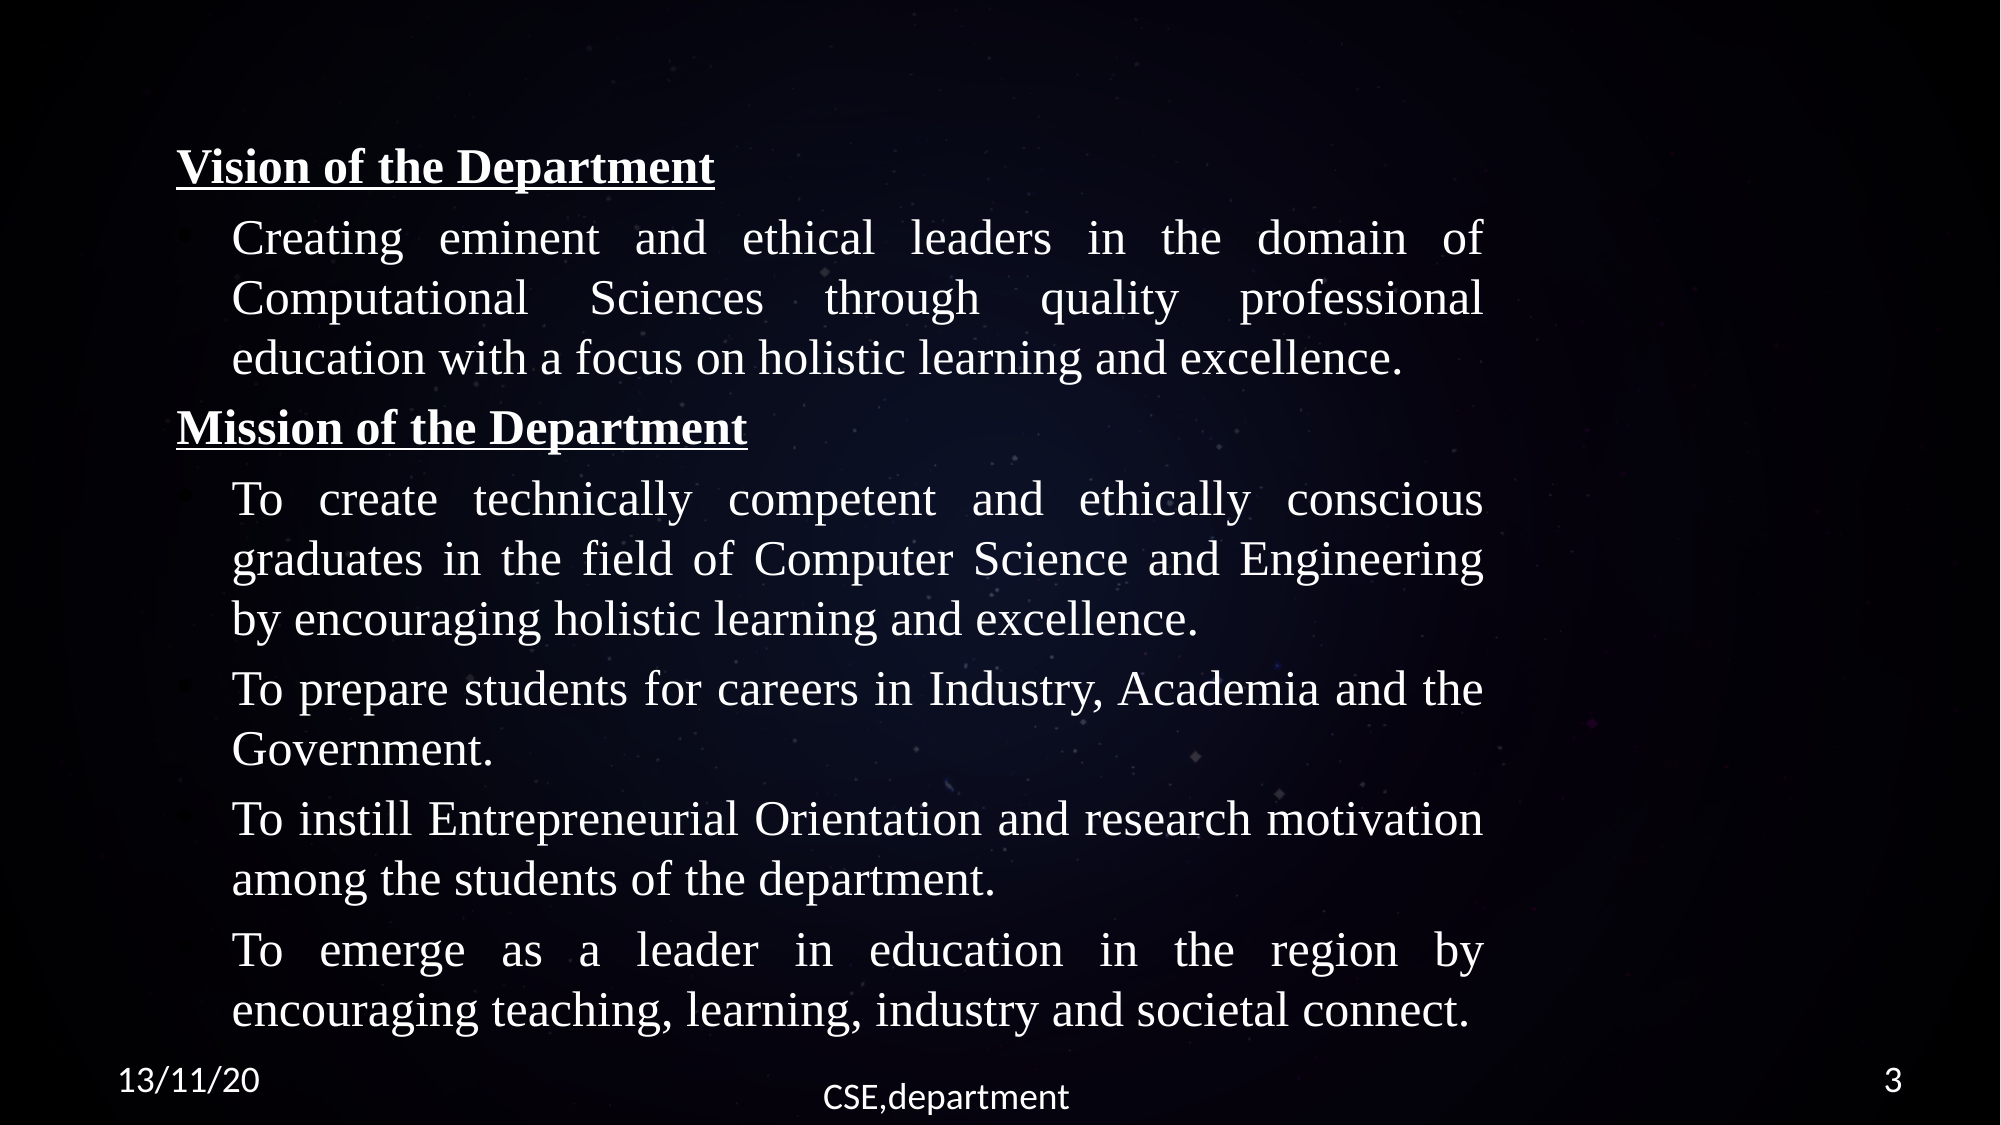

Vision of the Department
Creating eminent and ethical leaders in the domain of Computational Sciences through quality professional education with a focus on holistic learning and excellence.
Mission of the Department
To create technically competent and ethically conscious graduates in the field of Computer Science and Engineering by encouraging holistic learning and excellence.
To prepare students for careers in Industry, Academia and the Government.
To instill Entrepreneurial Orientation and research motivation among the students of the department.
To emerge as a leader in education in the region by encouraging teaching, learning, industry and societal connect.

13/11/20
3
CSE,department